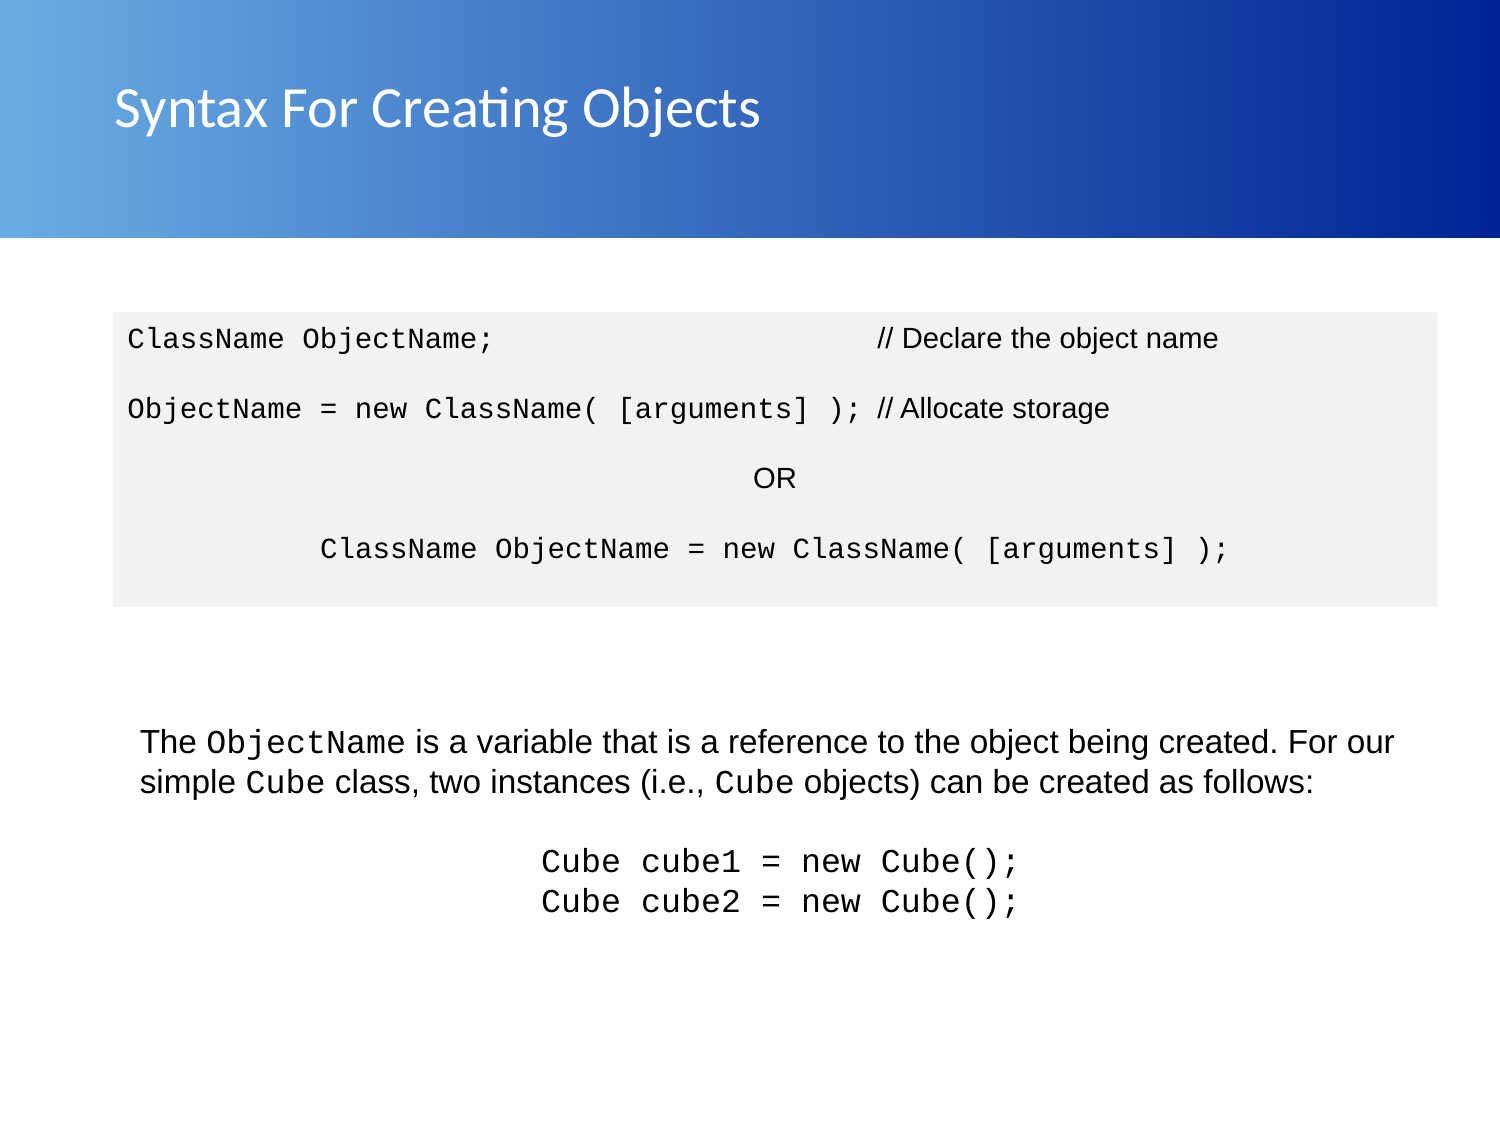

# Syntax For Creating Objects

ClassName ObjectName;			// Declare the object name

ObjectName = new ClassName( [arguments] );	// Allocate storage

OR

ClassName ObjectName = new ClassName( [arguments] );

The ObjectName is a variable that is a reference to the object being created. For our simple Cube class, two instances (i.e., Cube objects) can be created as follows:

Cube cube1 = new Cube();
Cube cube2 = new Cube();